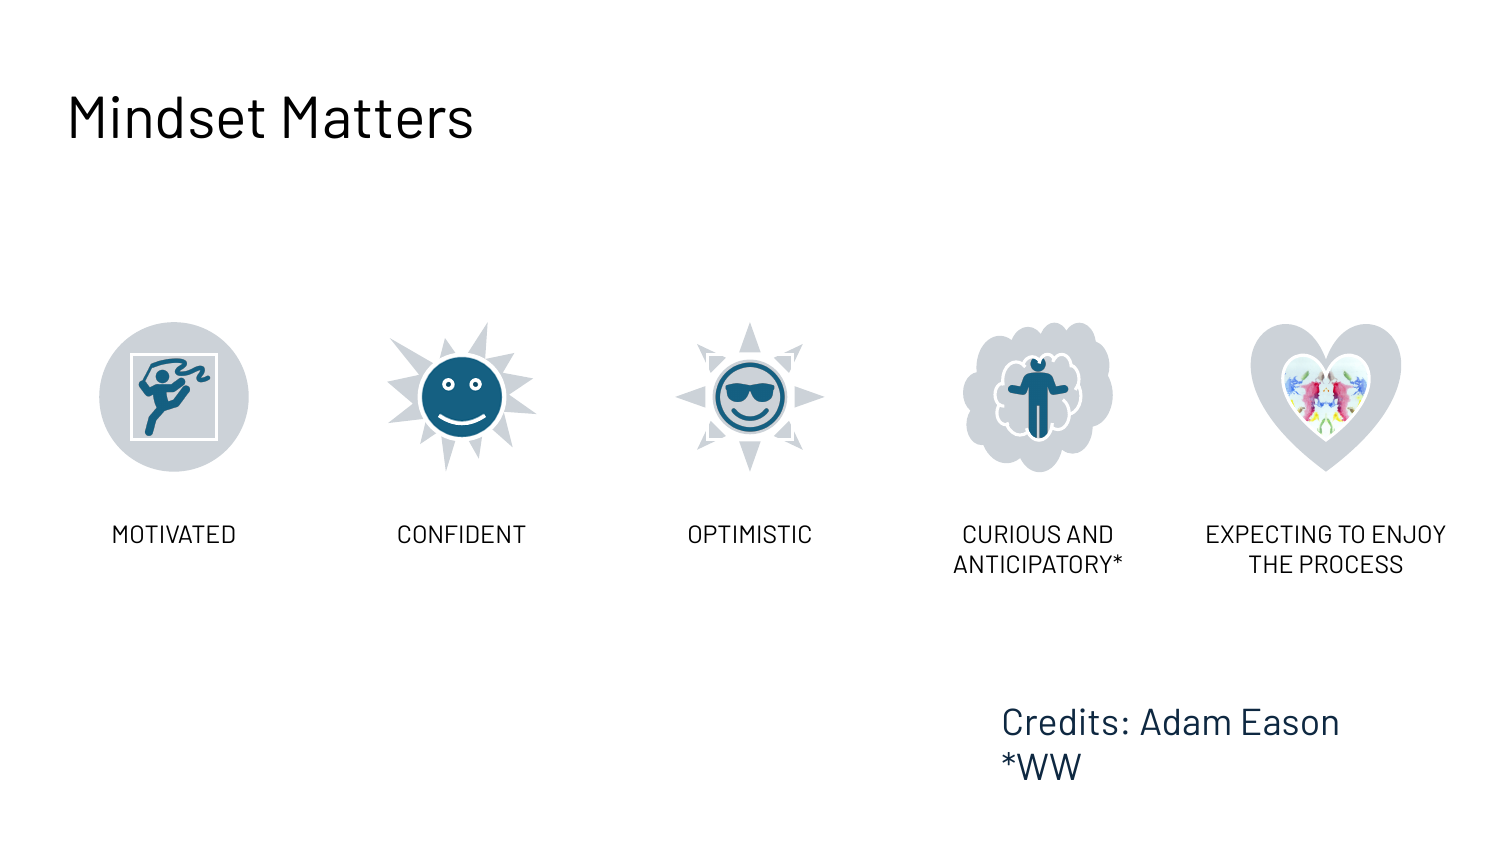

# Mindset Matters
Motivated
Confident
Optimistic
Curious and Anticipatory*
Expecting to enjoy the process
Credits: Adam Eason
*WW